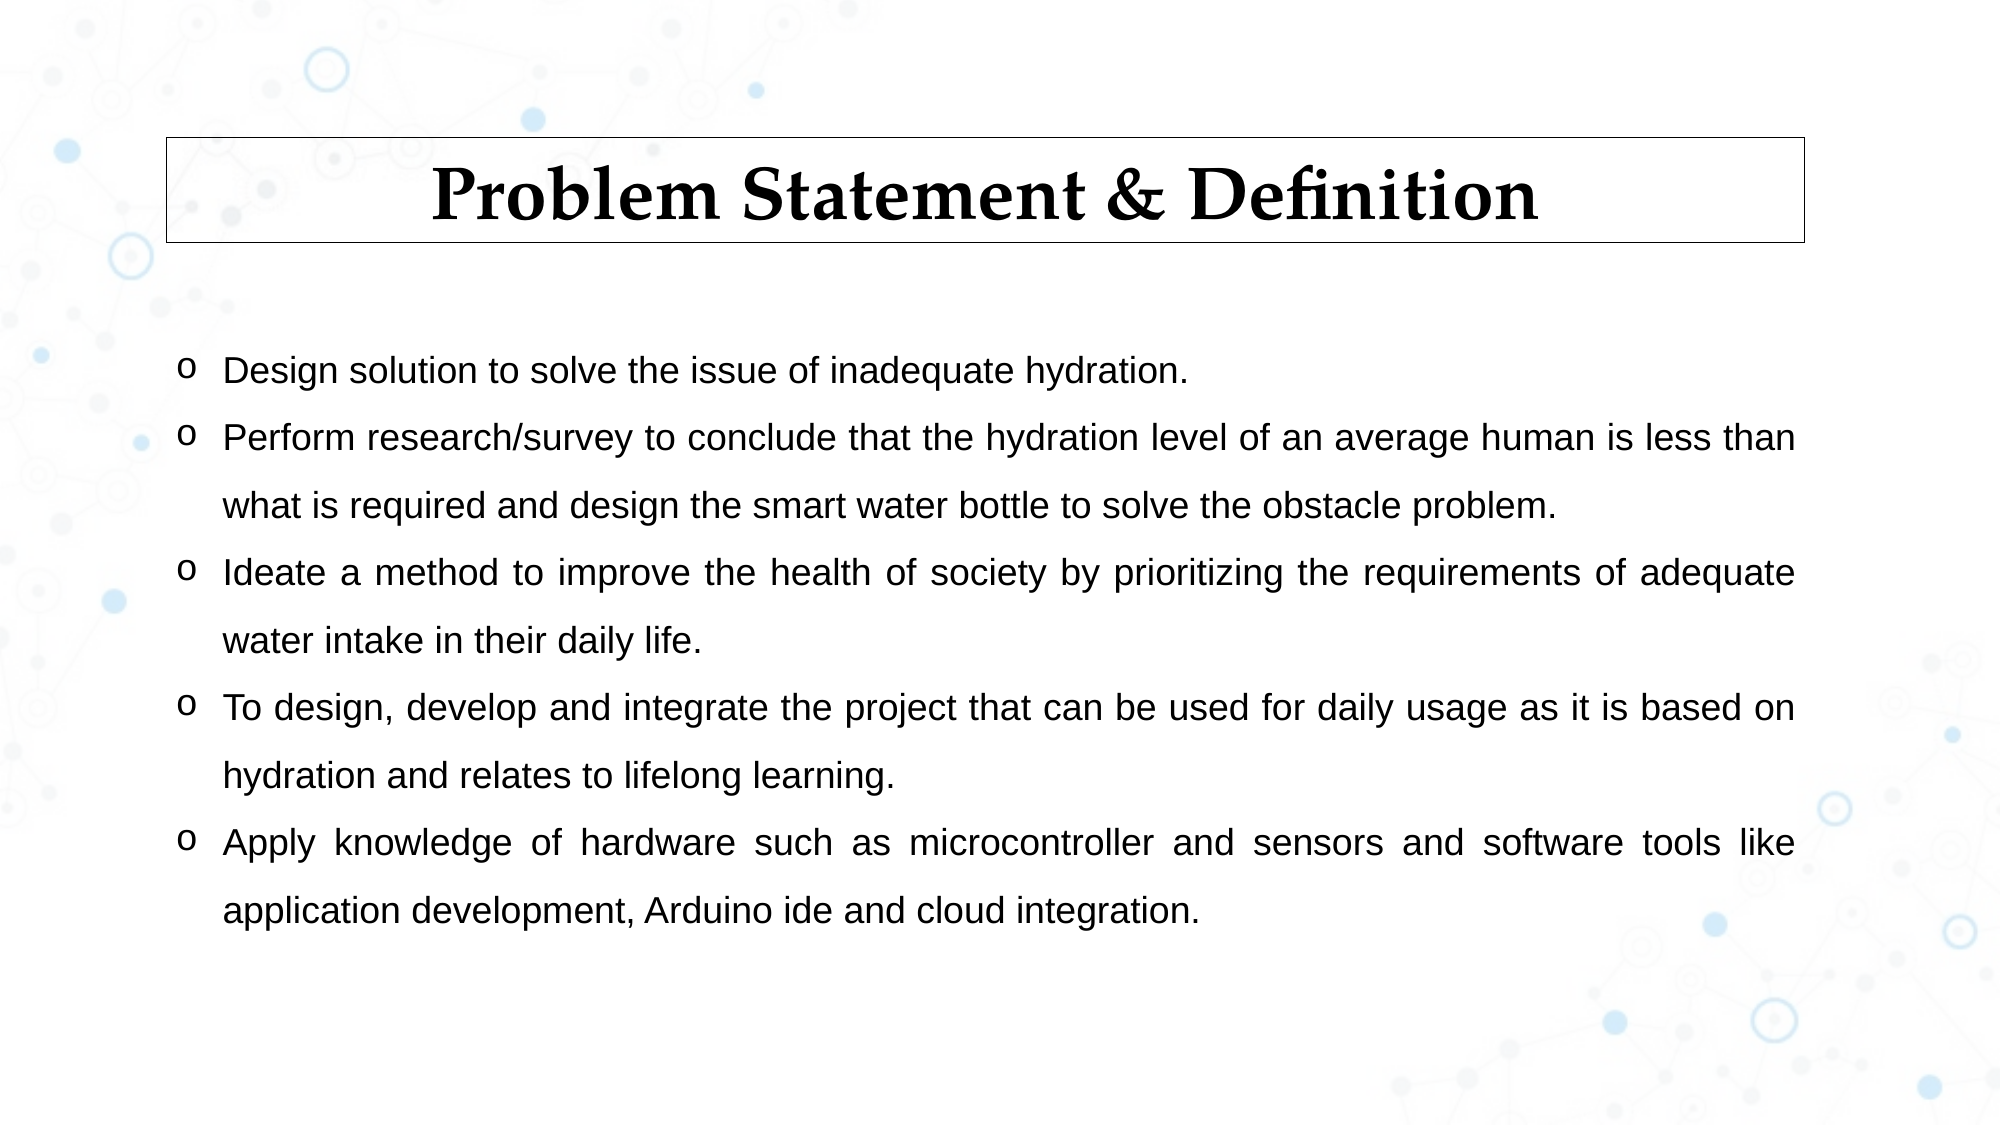

Problem Statement & Definition
Design solution to solve the issue of inadequate hydration.
Perform research/survey to conclude that the hydration level of an average human is less than what is required and design the smart water bottle to solve the obstacle problem.
Ideate a method to improve the health of society by prioritizing the requirements of adequate water intake in their daily life.
To design, develop and integrate the project that can be used for daily usage as it is based on hydration and relates to lifelong learning.
Apply knowledge of hardware such as microcontroller and sensors and software tools like application development, Arduino ide and cloud integration.